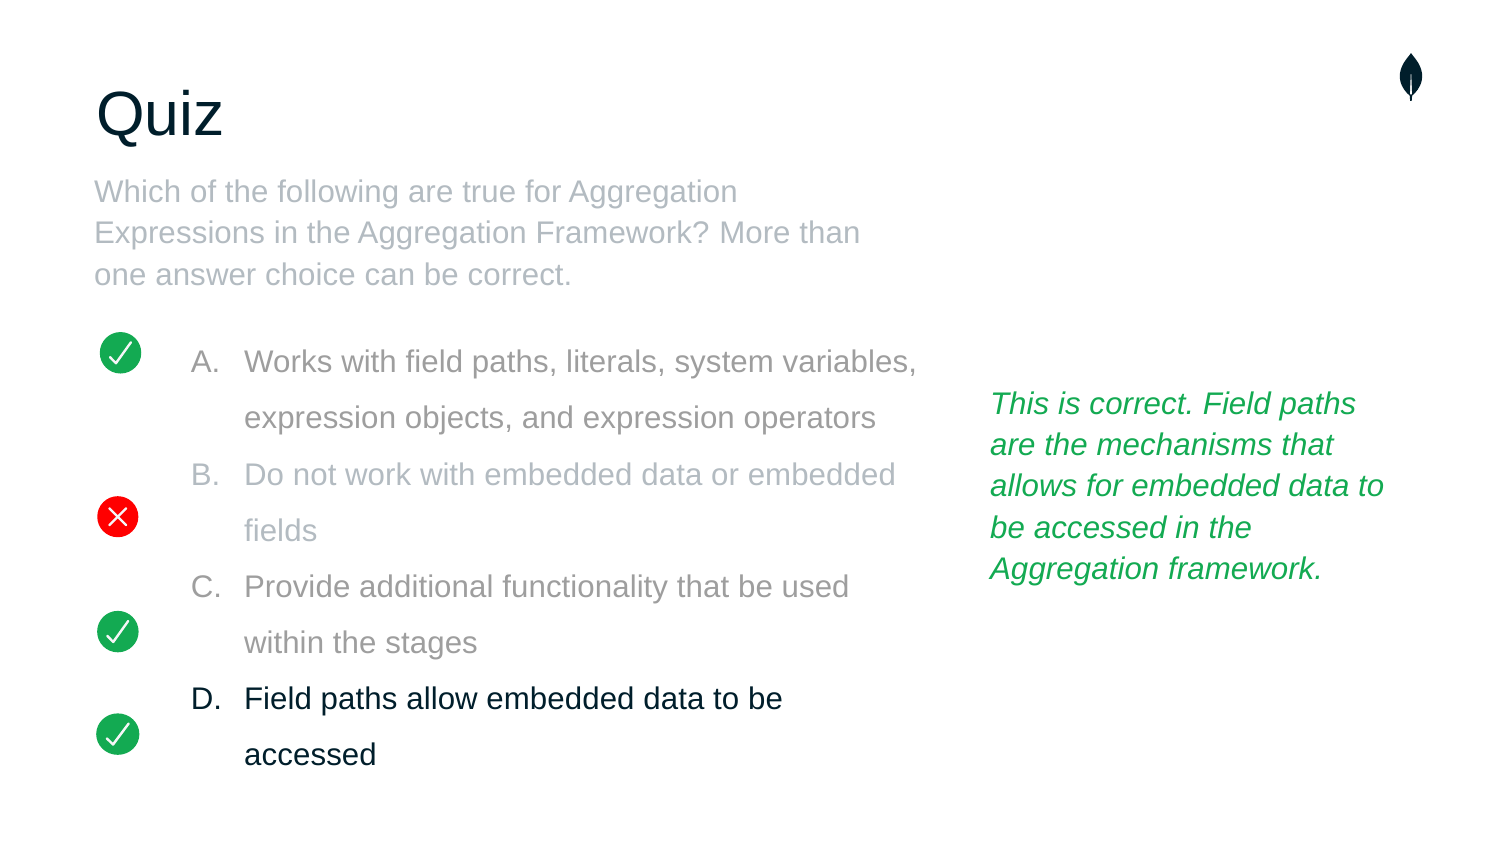

# Quiz
Which of the following are true for Aggregation Expressions in the Aggregation Framework? More than one answer choice can be correct.
Works with field paths, literals, system variables, expression objects, and expression operators
Do not work with embedded data or embedded fields
Provide additional functionality that be used within the stages
Field paths allow embedded data to be accessed

This is correct. Field paths are the mechanisms that allows for embedded data to be accessed in the Aggregation framework.